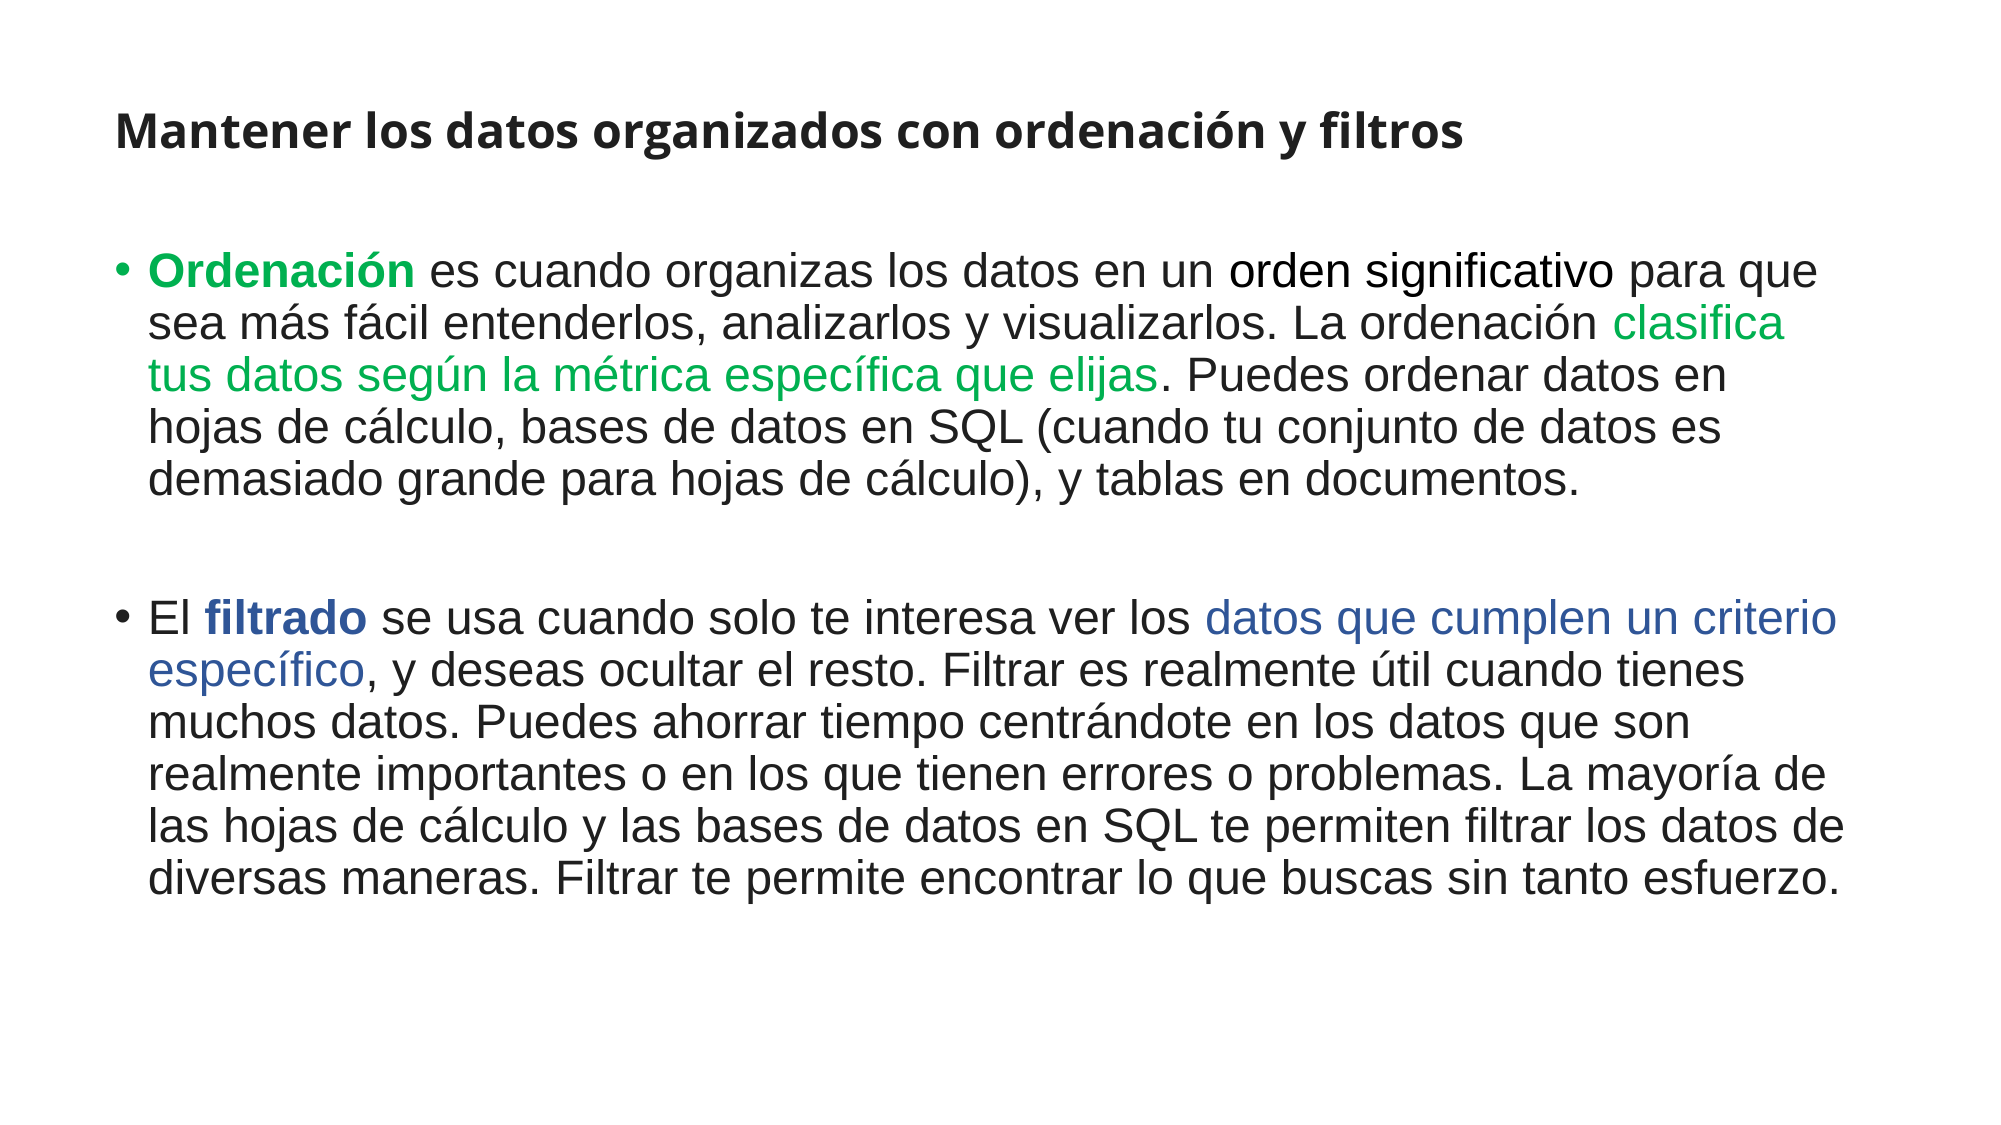

Mantener los datos organizados con ordenación y filtros

Ordenación es cuando organizas los datos en un orden significativo para que sea más fácil entenderlos, analizarlos y visualizarlos. La ordenación clasifica tus datos según la métrica específica que elijas. Puedes ordenar datos en hojas de cálculo, bases de datos en SQL (cuando tu conjunto de datos es demasiado grande para hojas de cálculo), y tablas en documentos.

El filtrado se usa cuando solo te interesa ver los datos que cumplen un criterio específico, y deseas ocultar el resto. Filtrar es realmente útil cuando tienes muchos datos. Puedes ahorrar tiempo centrándote en los datos que son realmente importantes o en los que tienen errores o problemas. La mayoría de las hojas de cálculo y las bases de datos en SQL te permiten filtrar los datos de diversas maneras. Filtrar te permite encontrar lo que buscas sin tanto esfuerzo.